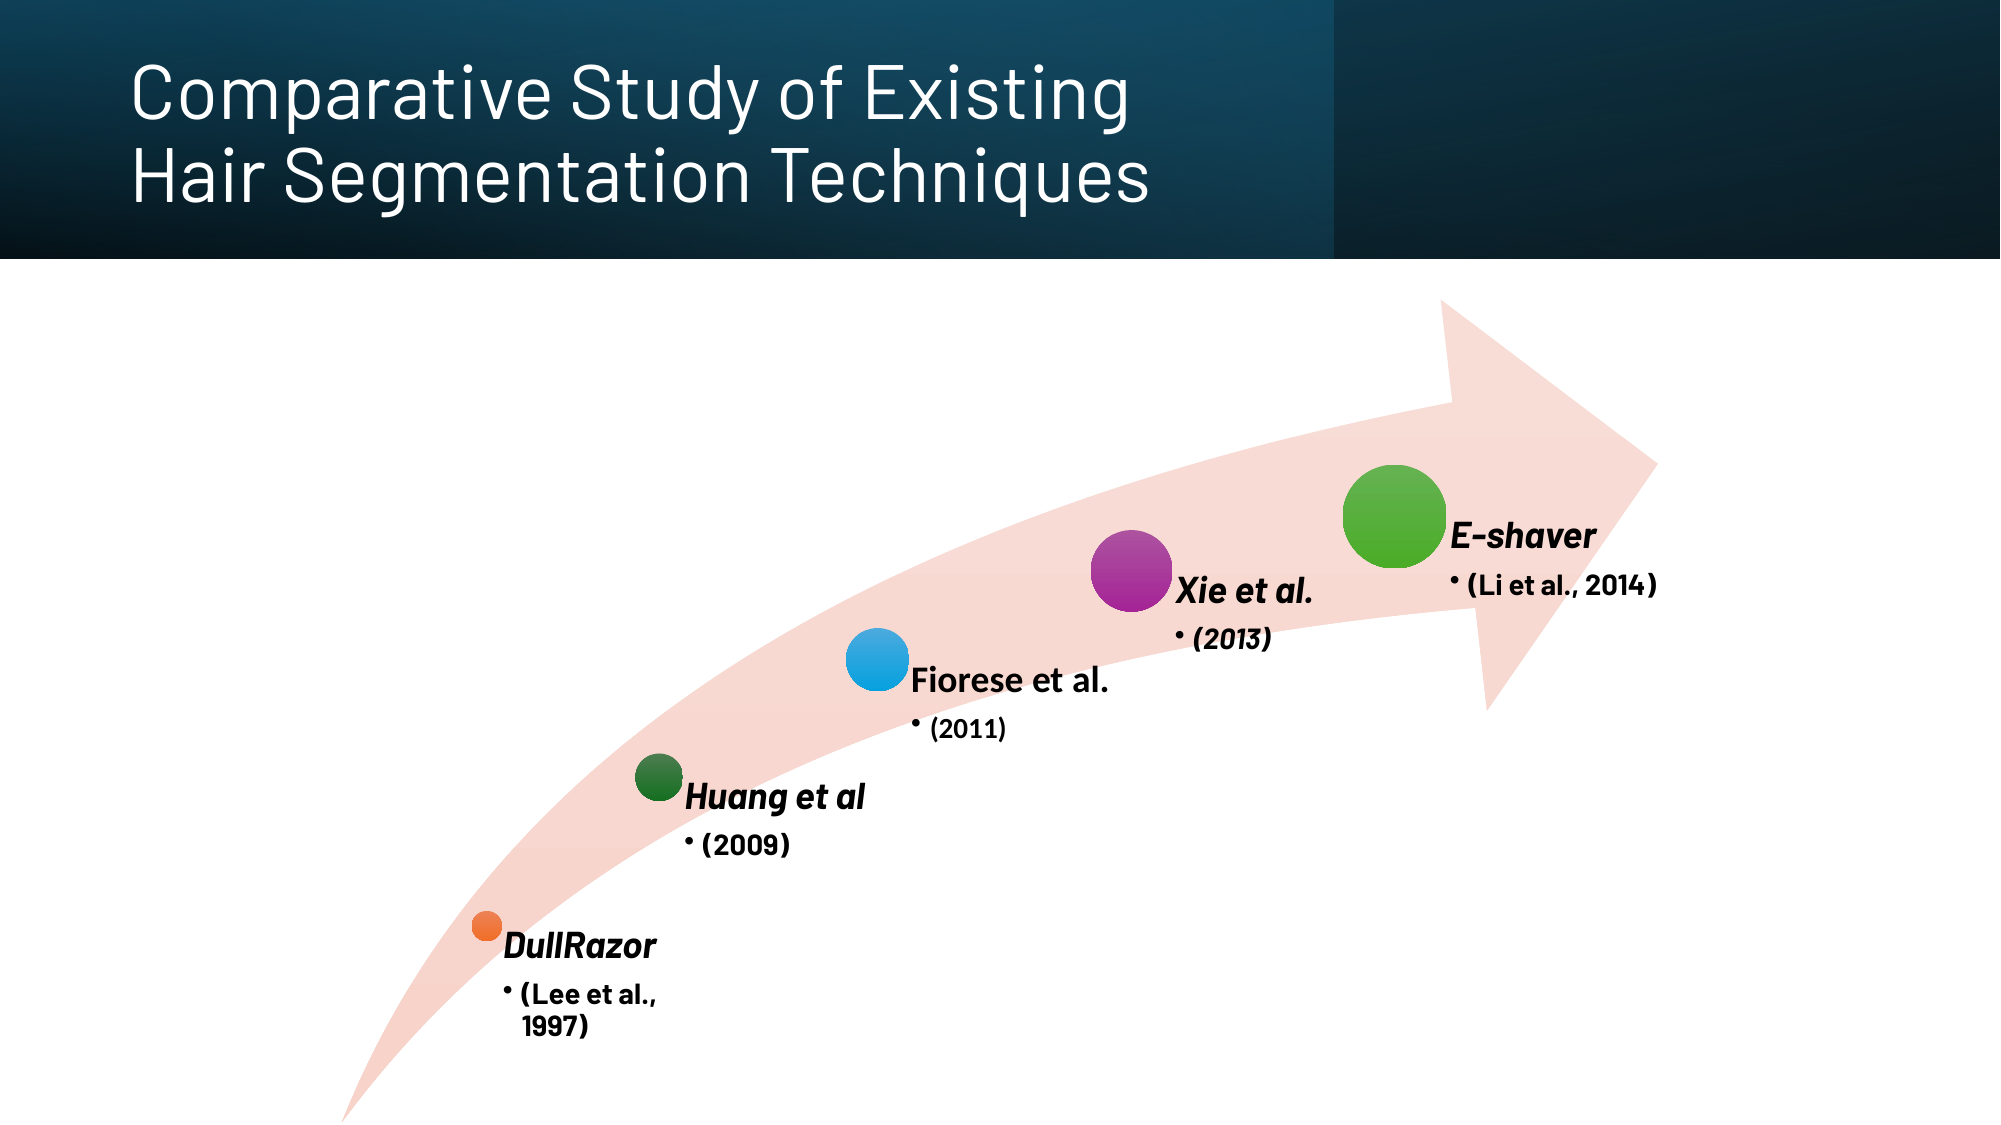

# Comparative Study of Existing Hair Segmentation Techniques
DullRazor
(Lee et al., 1997)
Huang et al
(2009)
Fiorese et al.
(2011)
Xie et al.
(2013)
E-shaver
(Li et al., 2014)